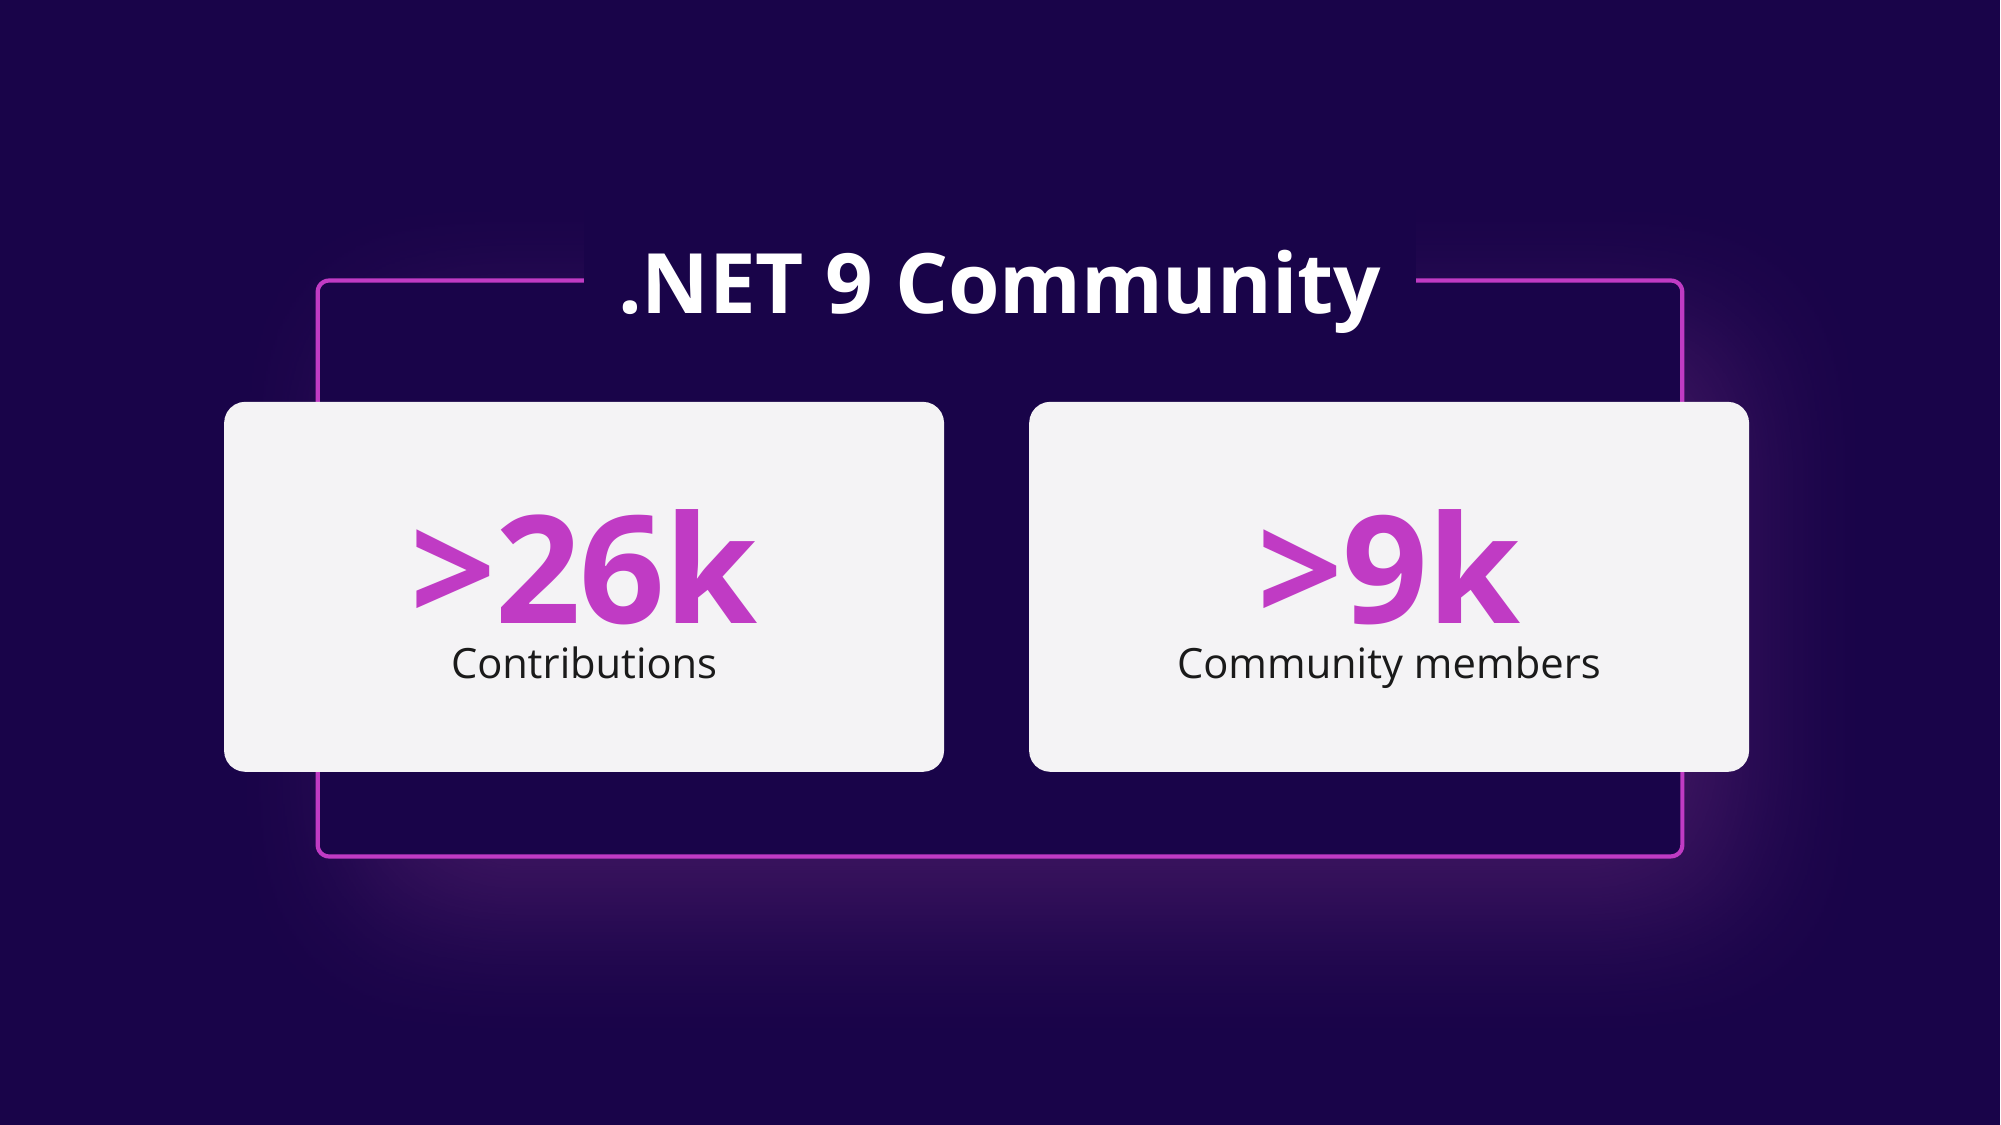

# .NET 9 Community

>26k
Contributions

>9k
Community members